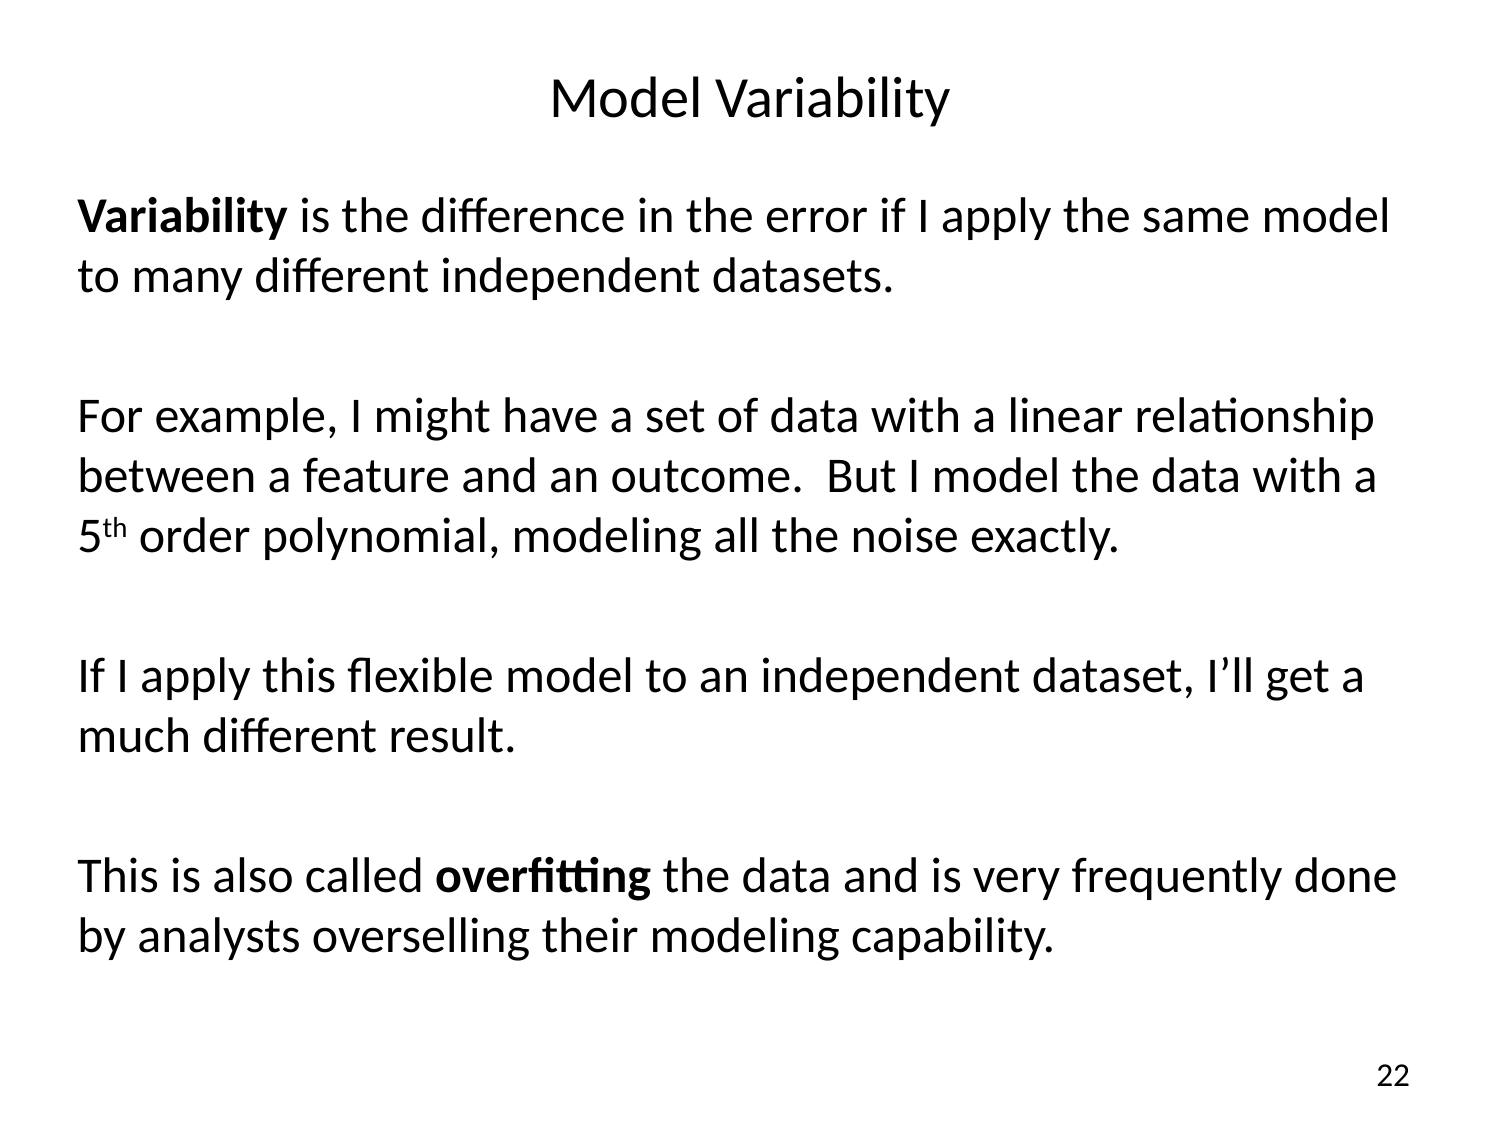

# Model Variability
Variability is the difference in the error if I apply the same model to many different independent datasets.

For example, I might have a set of data with a linear relationship between a feature and an outcome.  But I model the data with a 5th order polynomial, modeling all the noise exactly.

If I apply this flexible model to an independent dataset, I’ll get a much different result.

This is also called overfitting the data and is very frequently done by analysts overselling their modeling capability.

22